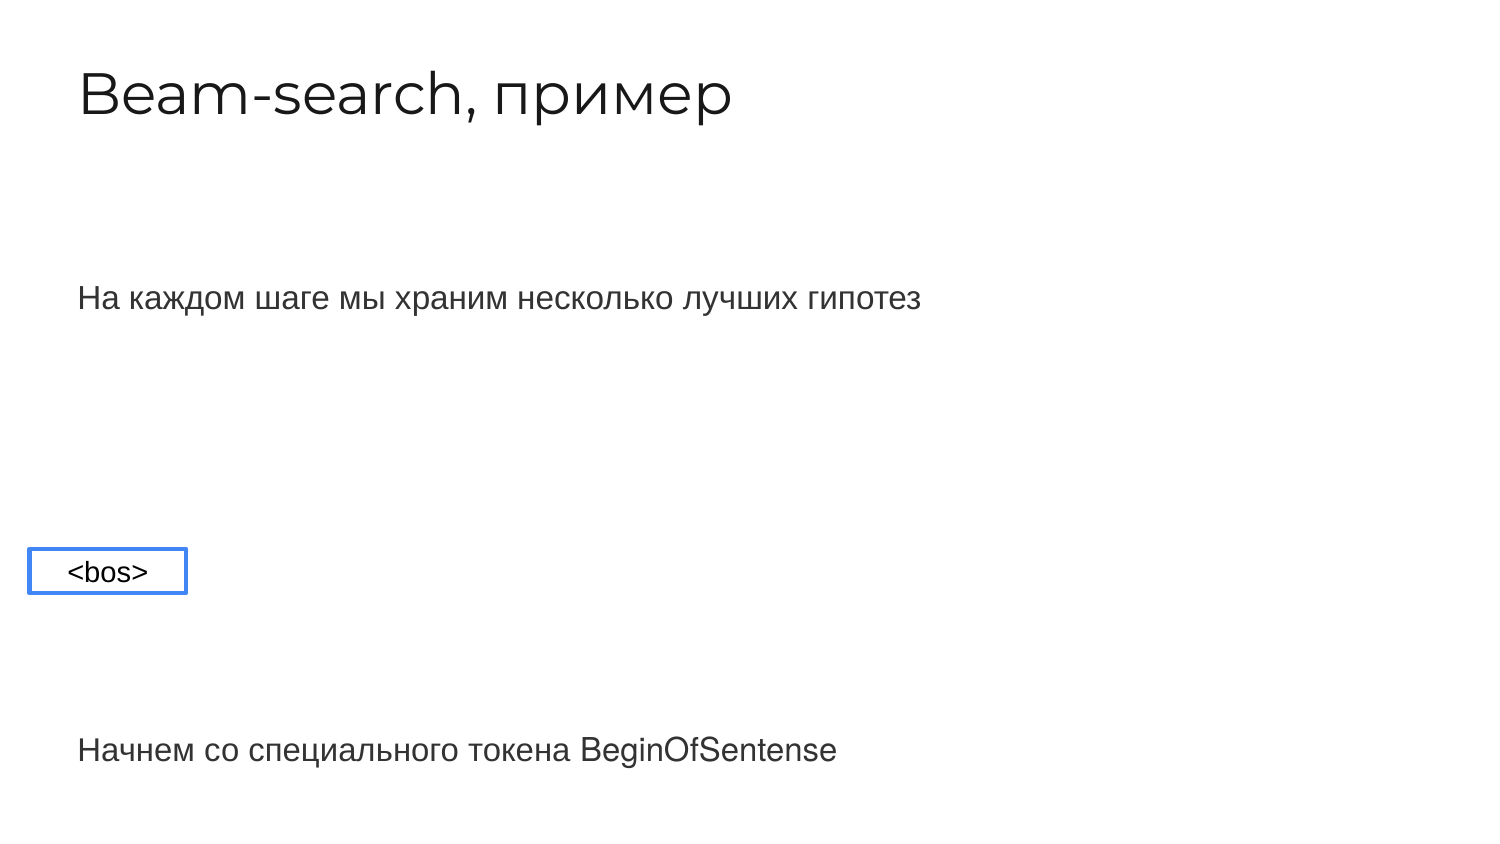

# Beam-search, пример

На каждом шаге мы храним несколько лучших гипотез
<bos>
Начнем со специального токена BeginOfSentense